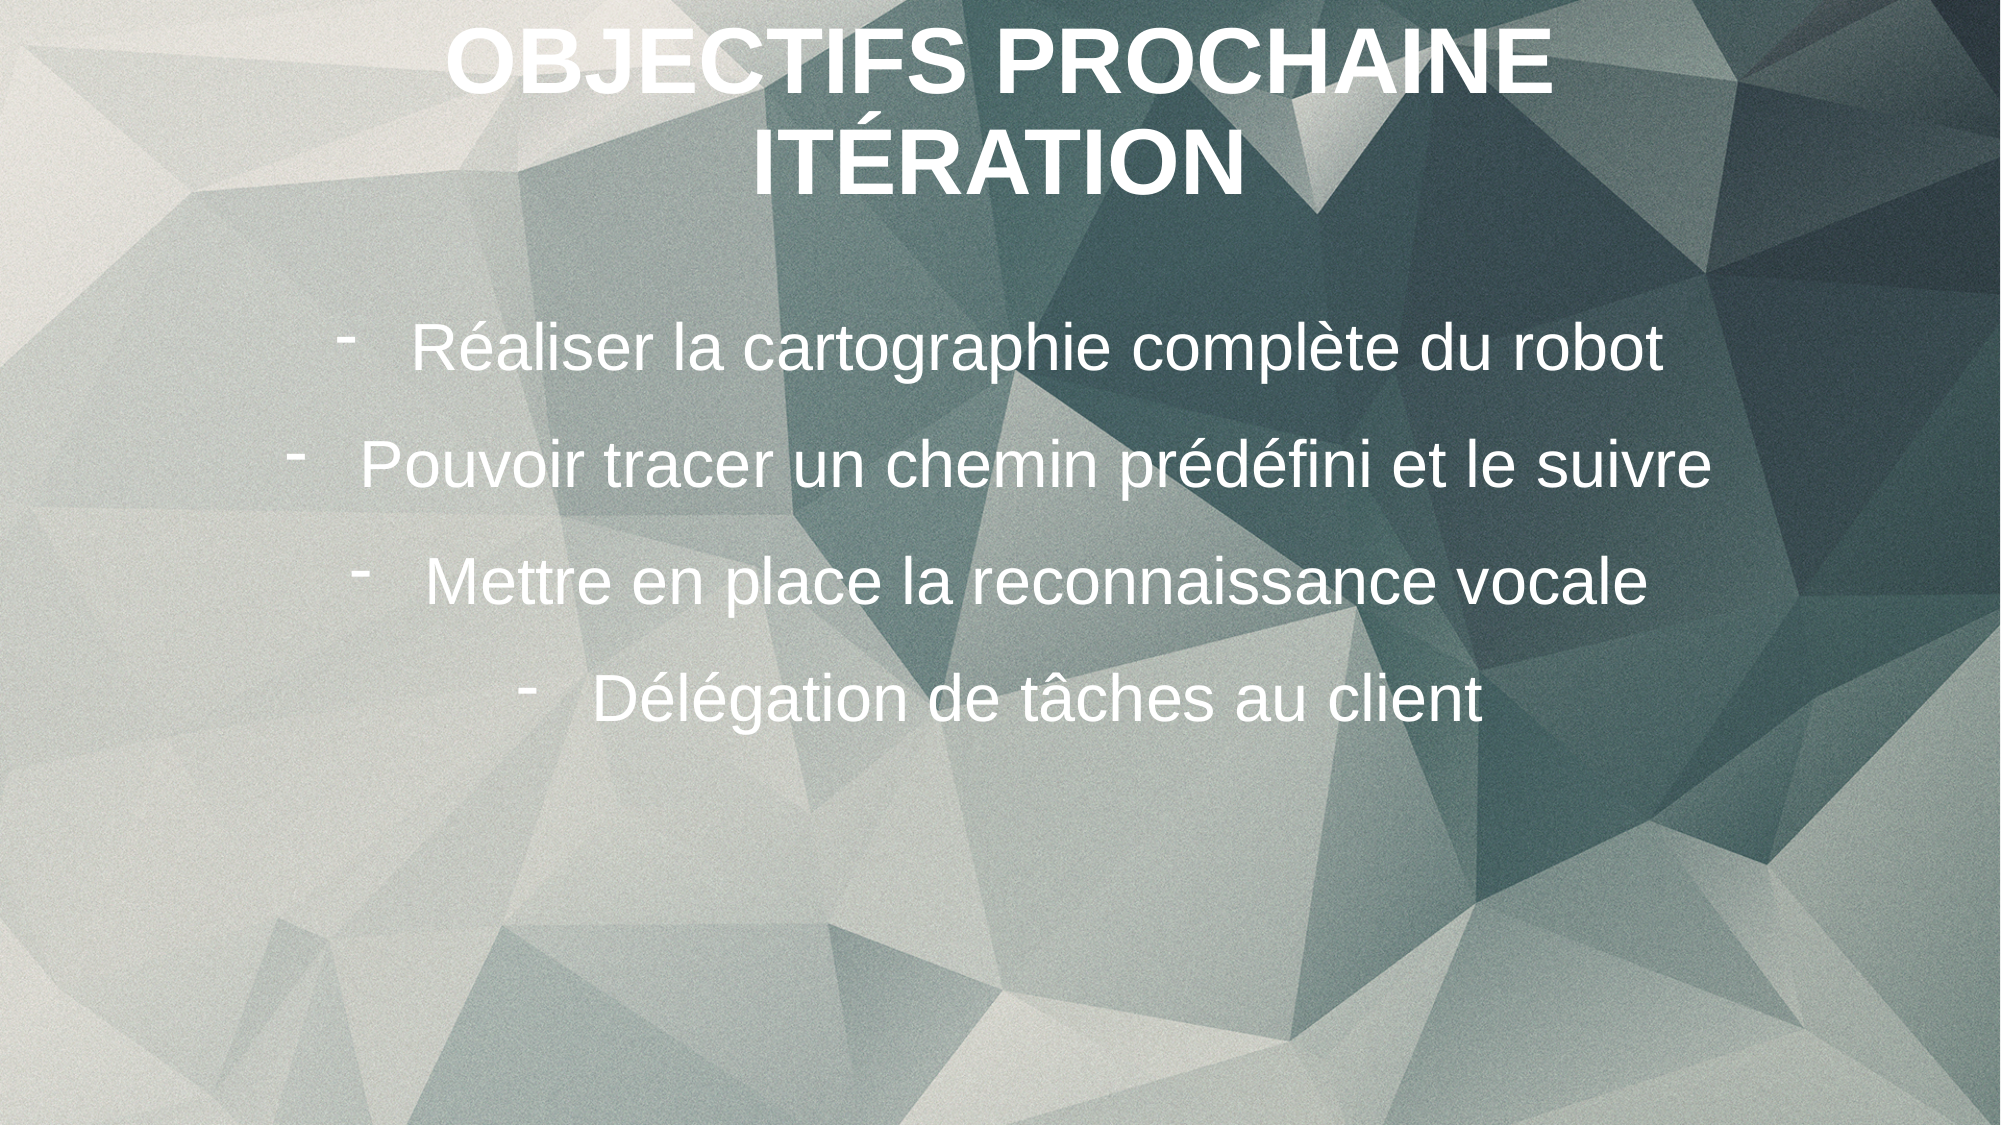

# Objectifs prochaine itération
Réaliser la cartographie complète du robot
Pouvoir tracer un chemin prédéfini et le suivre
Mettre en place la reconnaissance vocale
Délégation de tâches au client